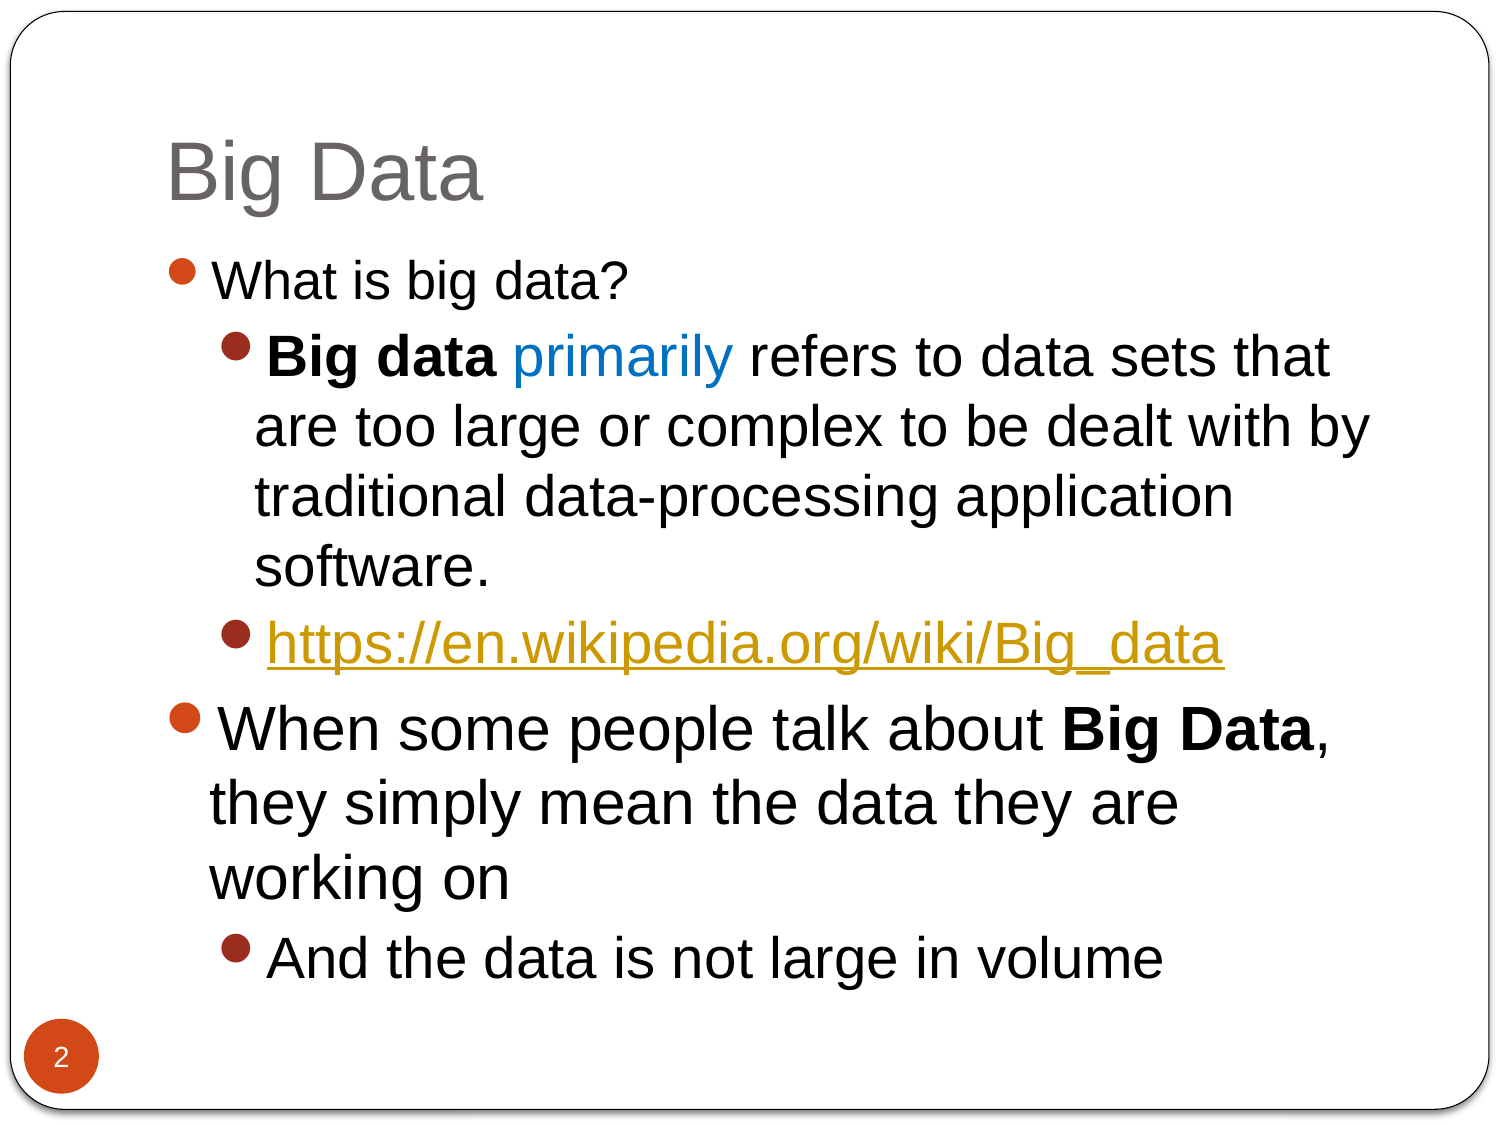

# Big Data
What is big data?
Big data primarily refers to data sets that are too large or complex to be dealt with by traditional data-processing application software.
https://en.wikipedia.org/wiki/Big_data
When some people talk about Big Data, they simply mean the data they are working on
And the data is not large in volume
2